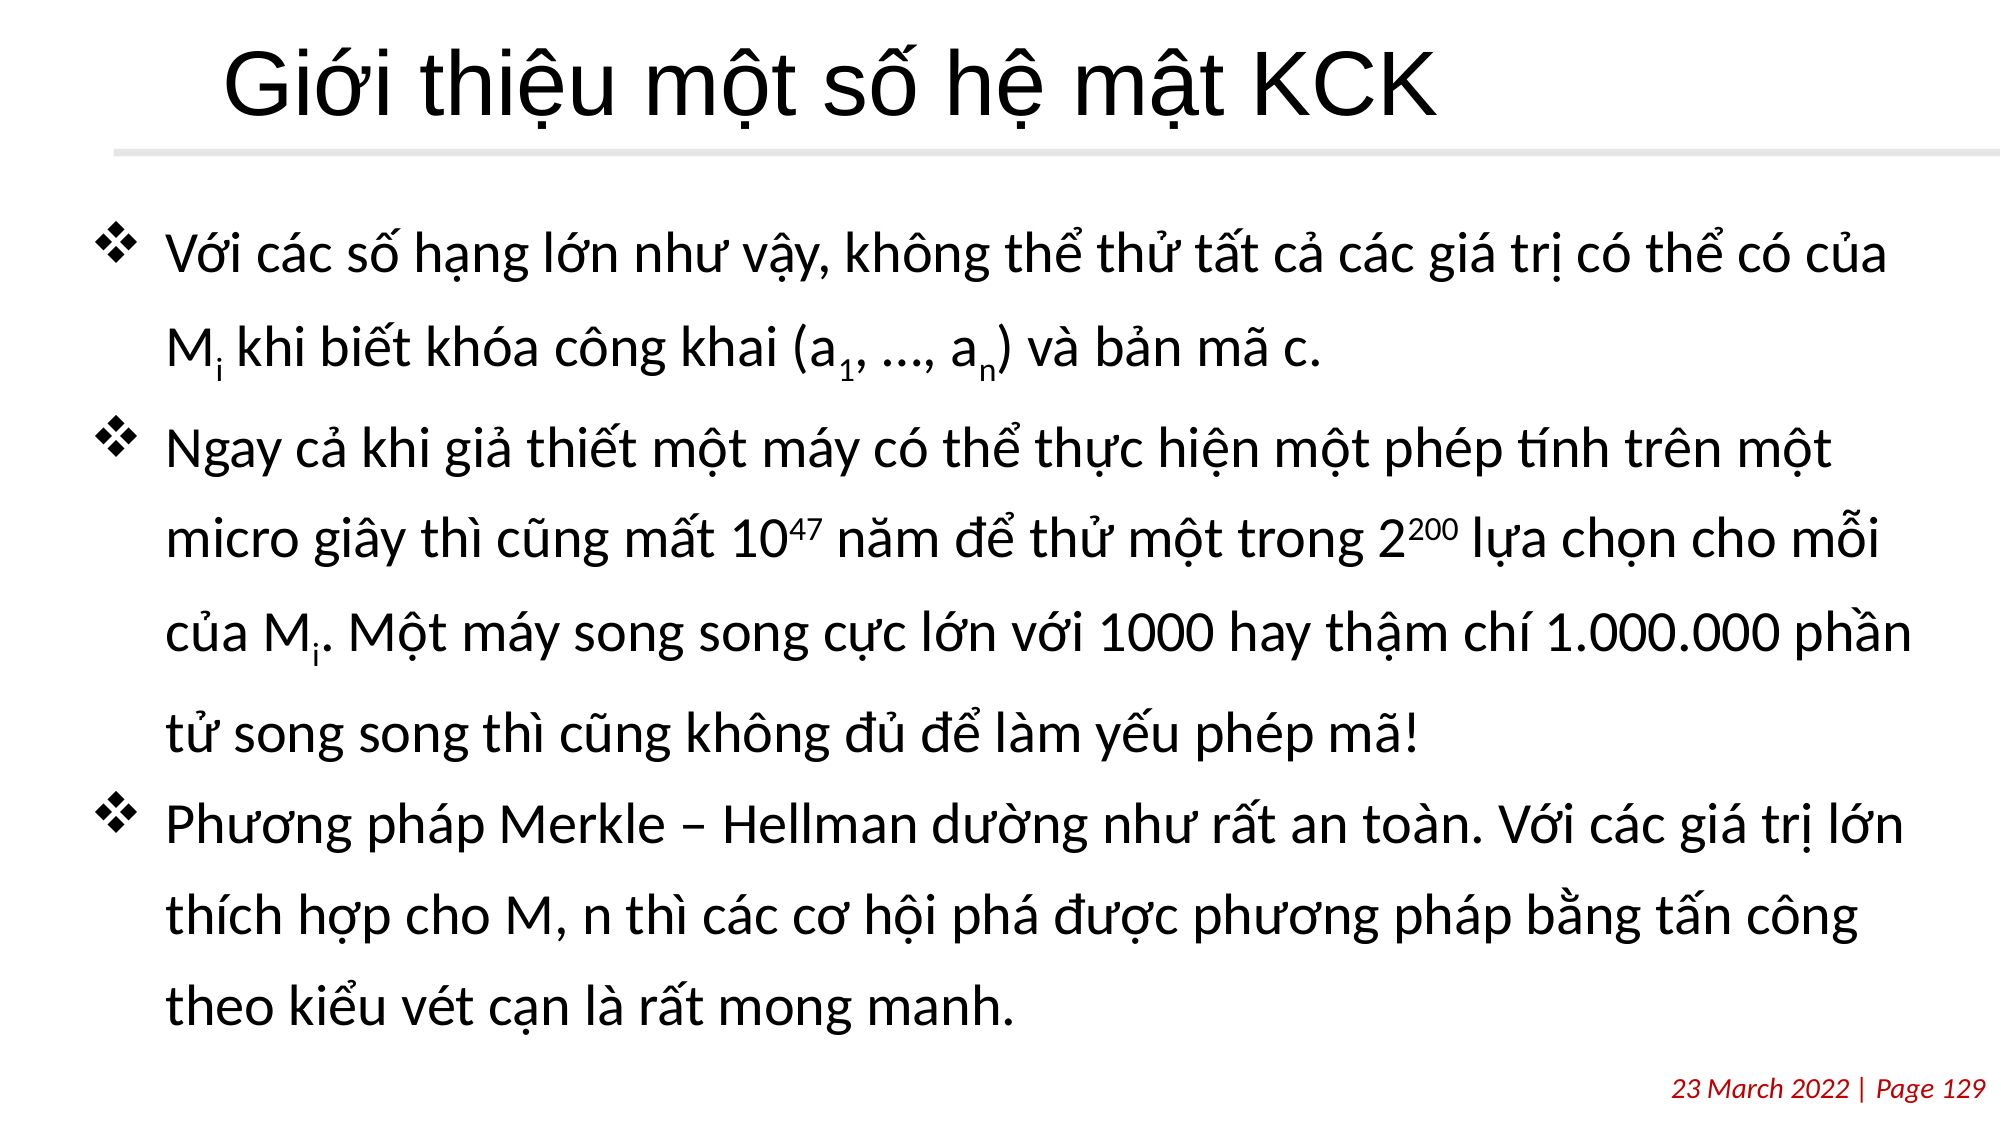

# Giới thiệu một số hệ mật KCK
Với các số hạng lớn như vậy, không thể thử tất cả các giá trị có thể có của Mi khi biết khóa công khai (a1, …, an) và bản mã c.
Ngay cả khi giả thiết một máy có thể thực hiện một phép tính trên một micro giây thì cũng mất 1047 năm để thử một trong 2200 lựa chọn cho mỗi của Mi. Một máy song song cực lớn với 1000 hay thậm chí 1.000.000 phần tử song song thì cũng không đủ để làm yếu phép mã!
Phương pháp Merkle – Hellman dường như rất an toàn. Với các giá trị lớn thích hợp cho M, n thì các cơ hội phá được phương pháp bằng tấn công theo kiểu vét cạn là rất mong manh.